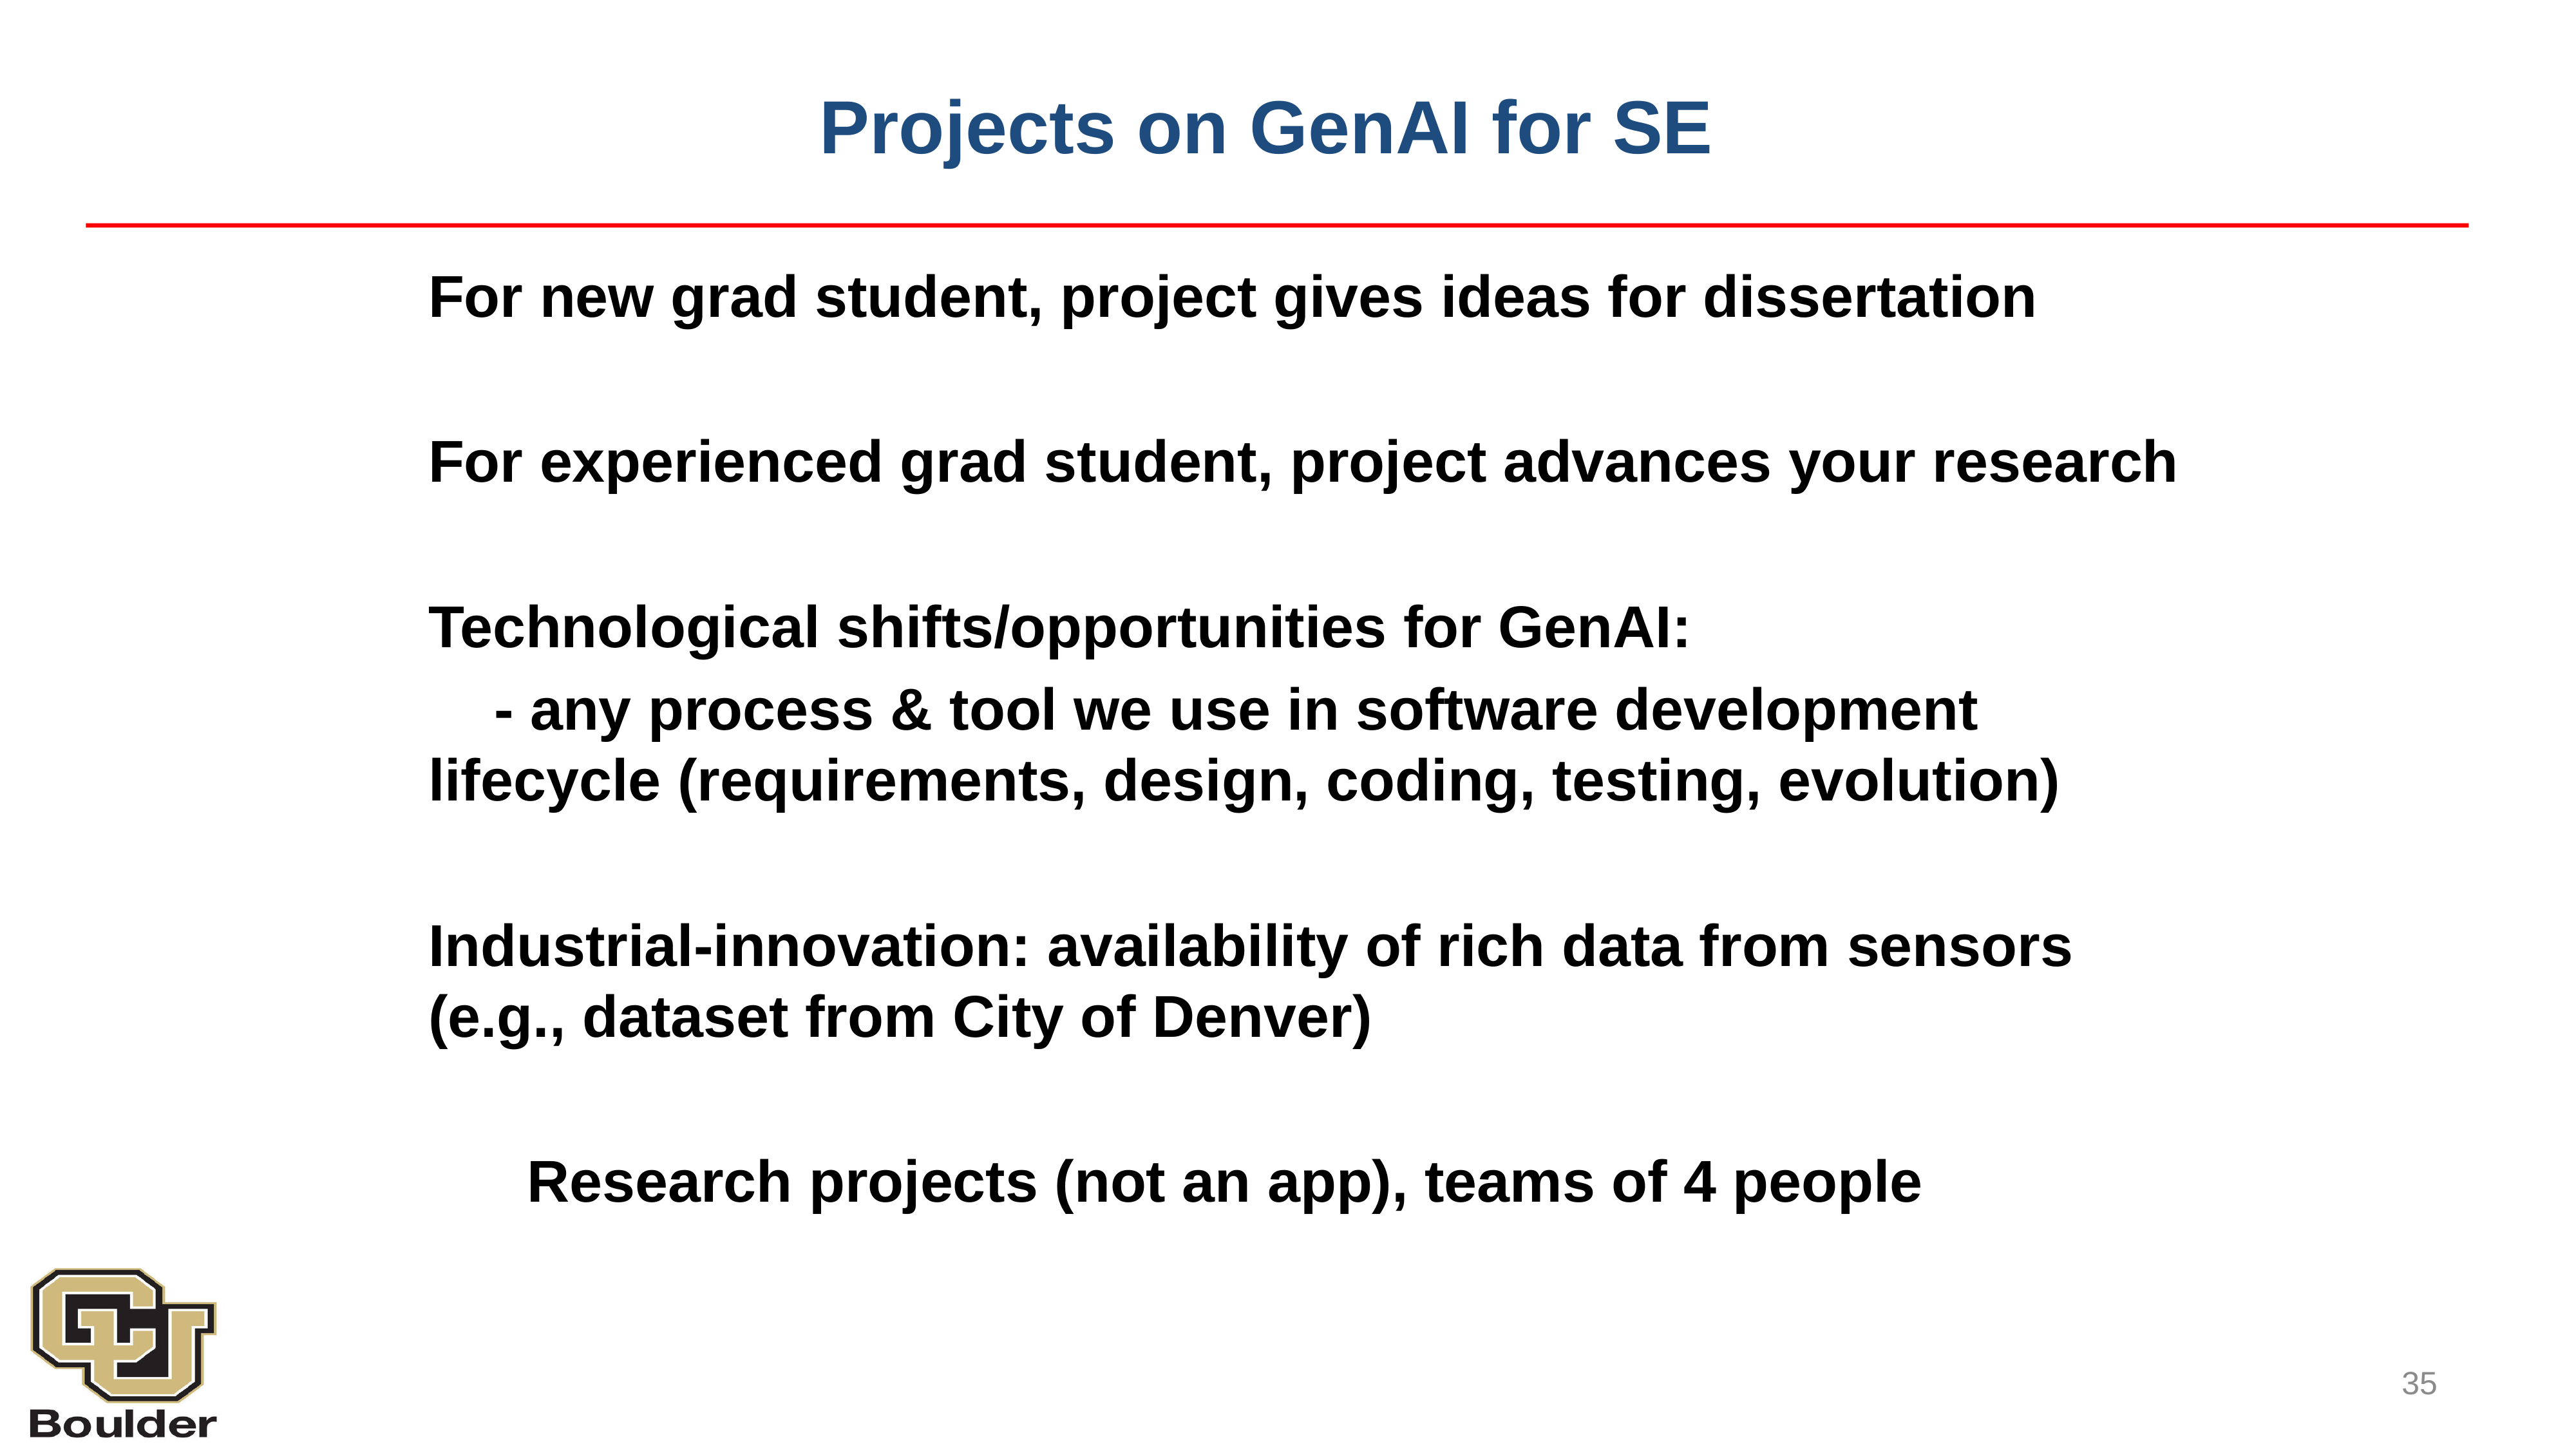

# Projects on GenAI for SE
For new grad student, project gives ideas for dissertation

For experienced grad student, project advances your research

Technological shifts/opportunities for GenAI:
    - any process & tool we use in software development lifecycle (requirements, design, coding, testing, evolution)

Industrial-innovation: availability of rich data from sensors (e.g., dataset from City of Denver)

      Research projects (not an app), teams of 4 people

35